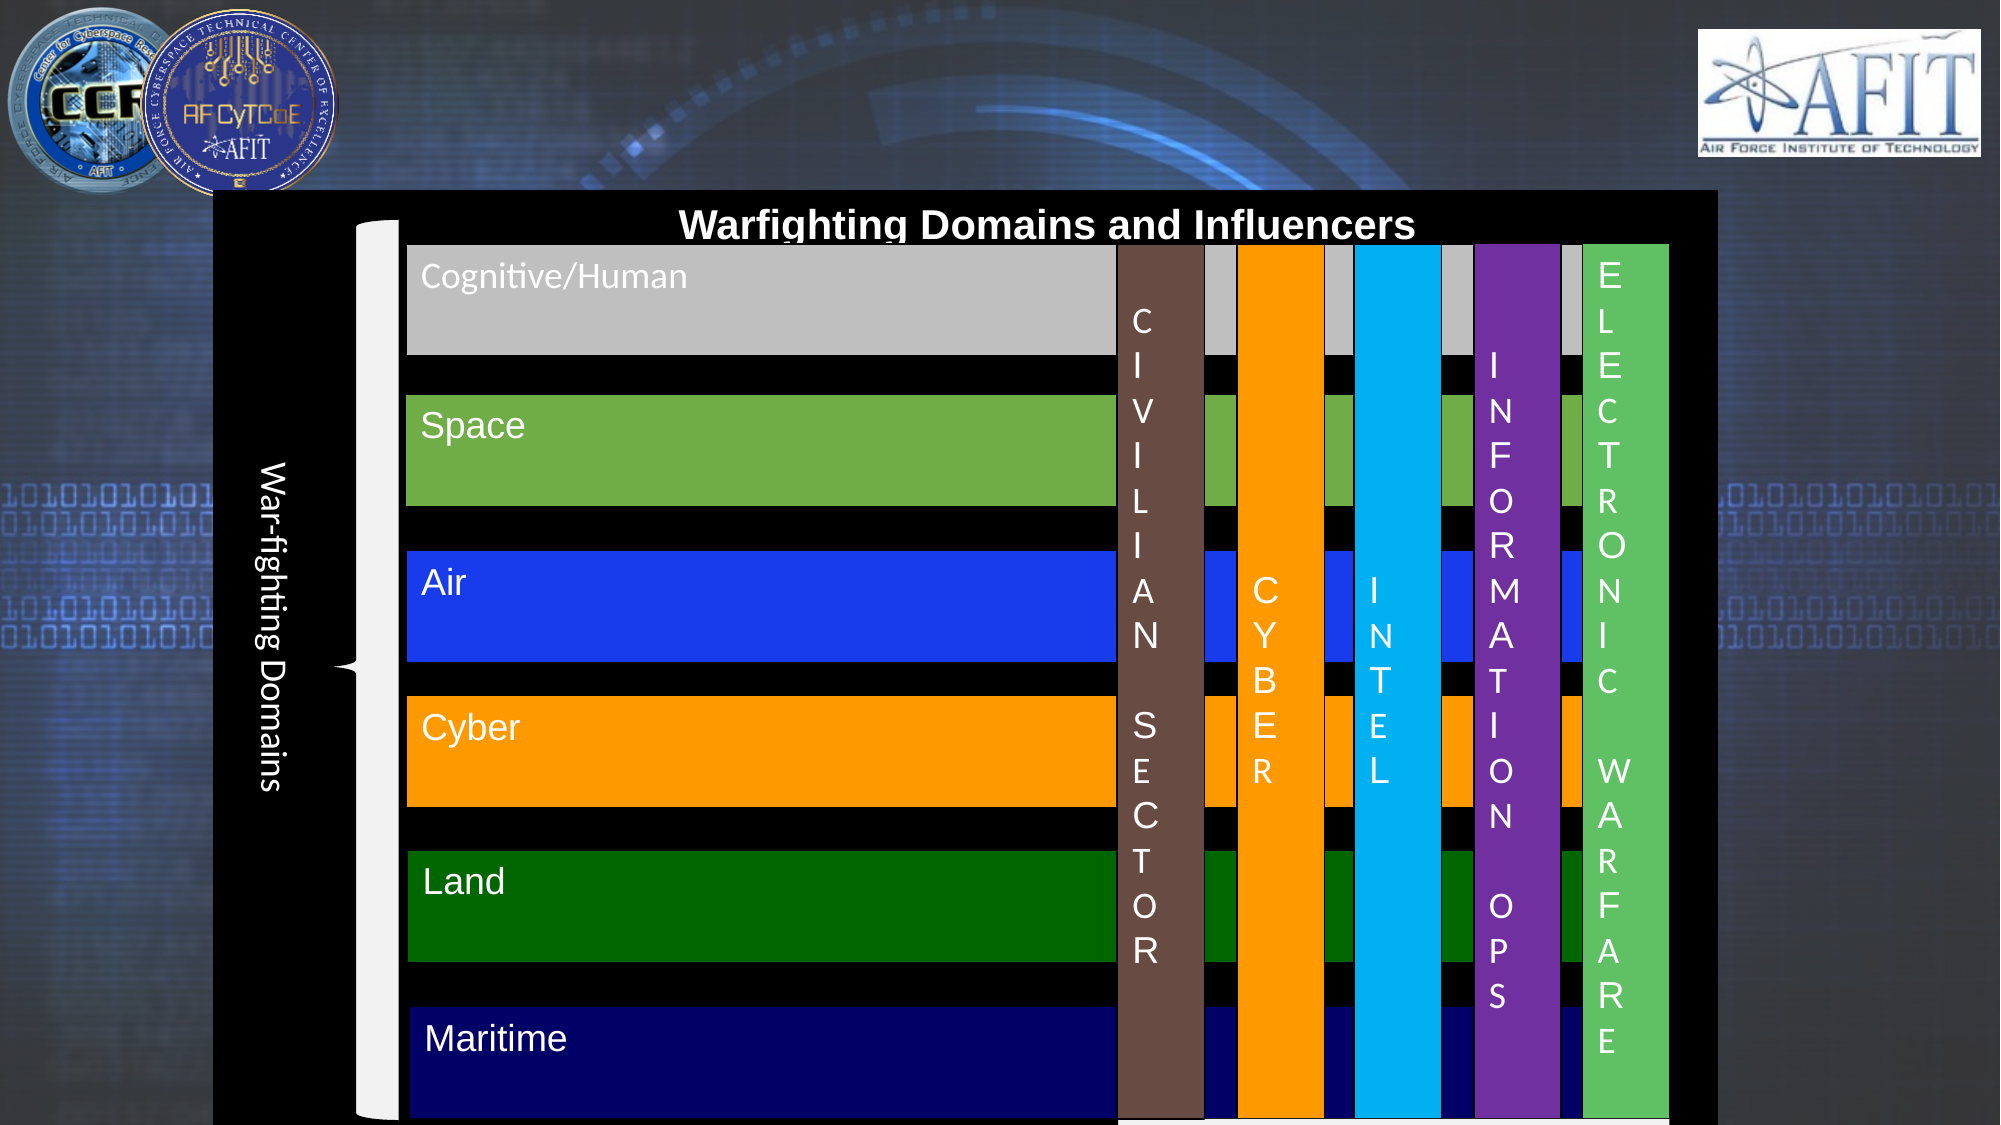

Warfighting Domains and Influencers

I
N
F
O
R
M
A
T
I
O
N

O
P
S
E
L
E
C
T
R
O
N
I
C

W
A
R
F
A
R
E

I
N
T
E
L
Cognitive/Human

C
Y
B
E
R
Space
Air
Cyber
Land
Maritime

C
I
V
I
L
I
A
N

S
E
C
T
O
R

War-fighting Domains

Multi-Domain Operations Fundamentals
Agile C2 to gather, synthesize data into actionable information-enabling MDO
Disrupt Enemy Cohesion, Disrupt OODA Loop
Battlefield AOR stretched to home station, conversation must include civilian sector
Cross-cutting Sectors
43